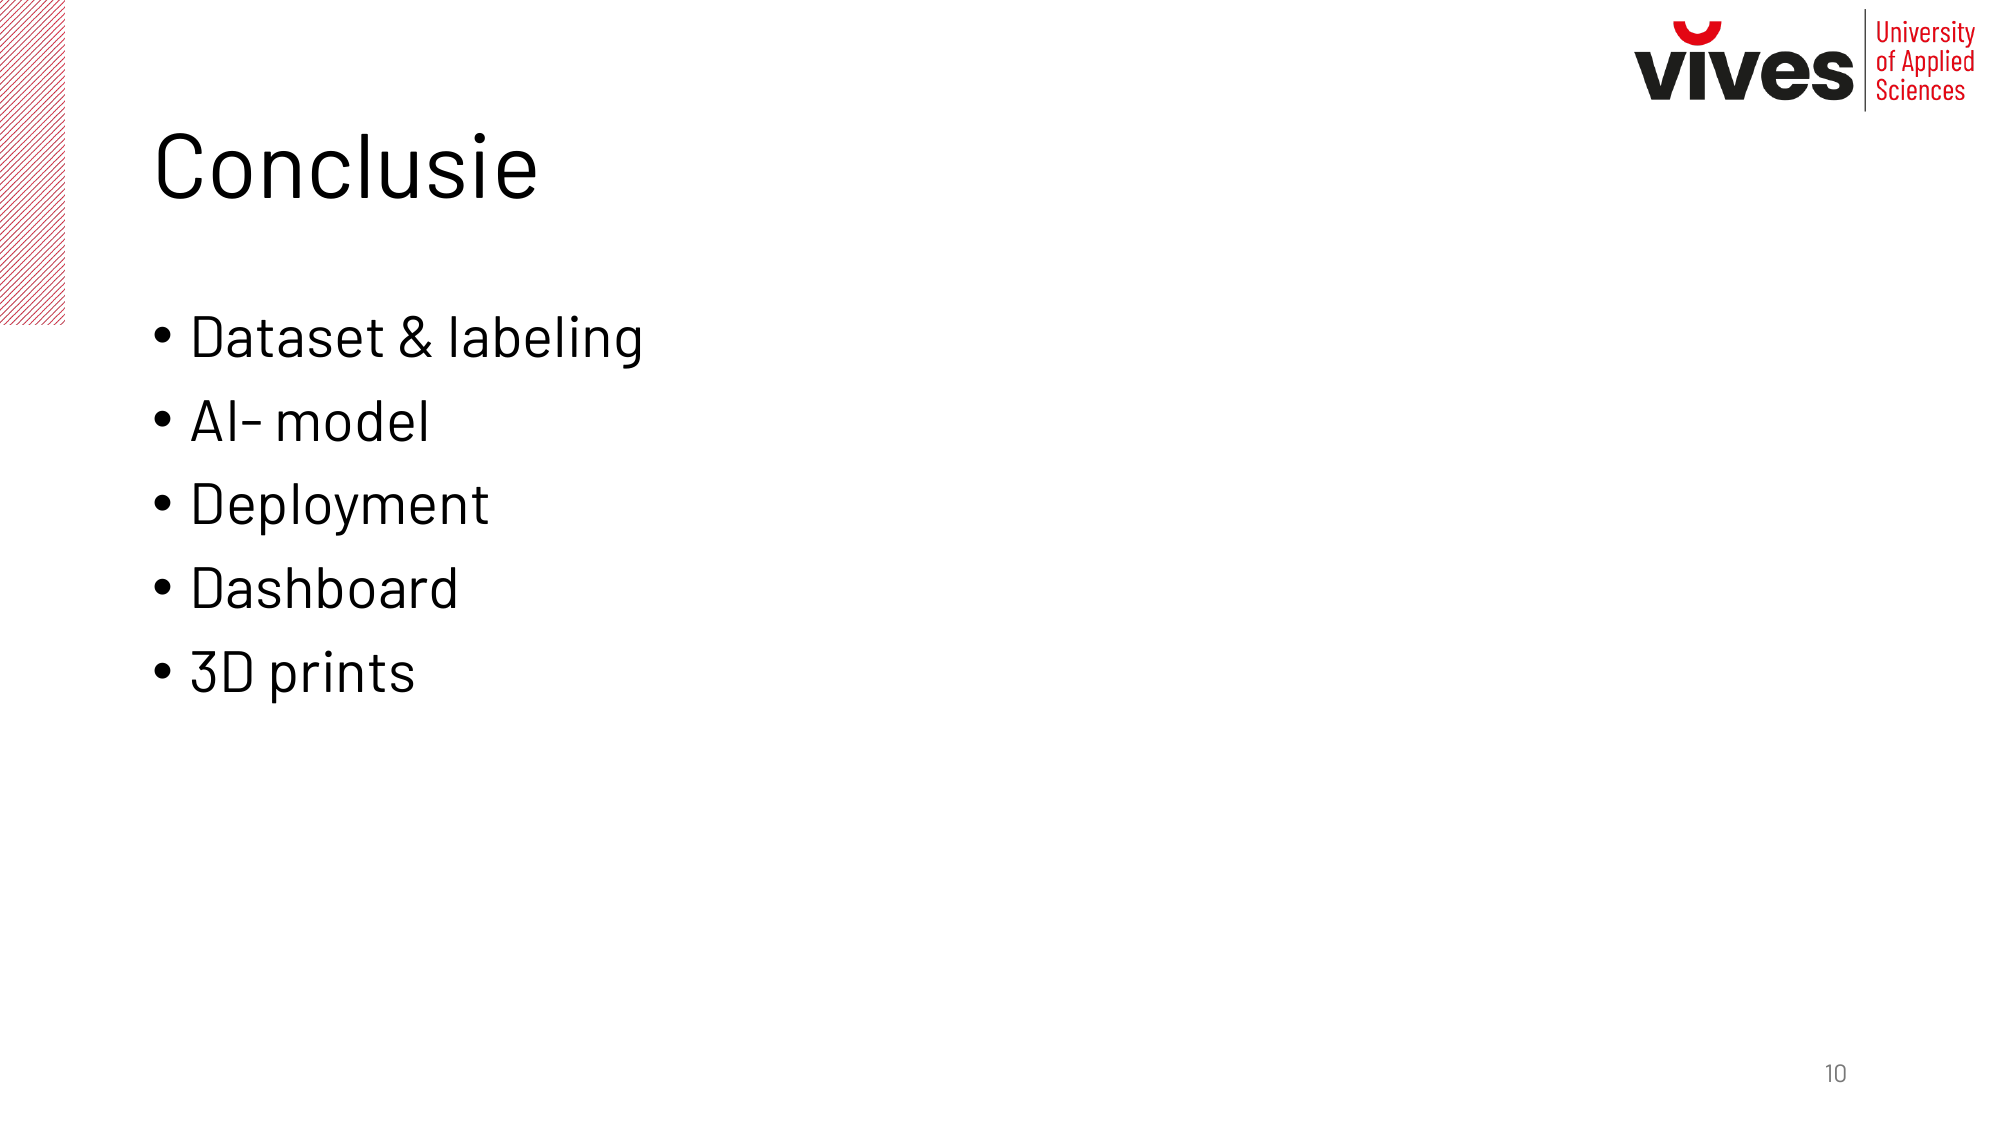

# Conclusie
Dataset & labeling
AI- model
Deployment
Dashboard
3D prints

10